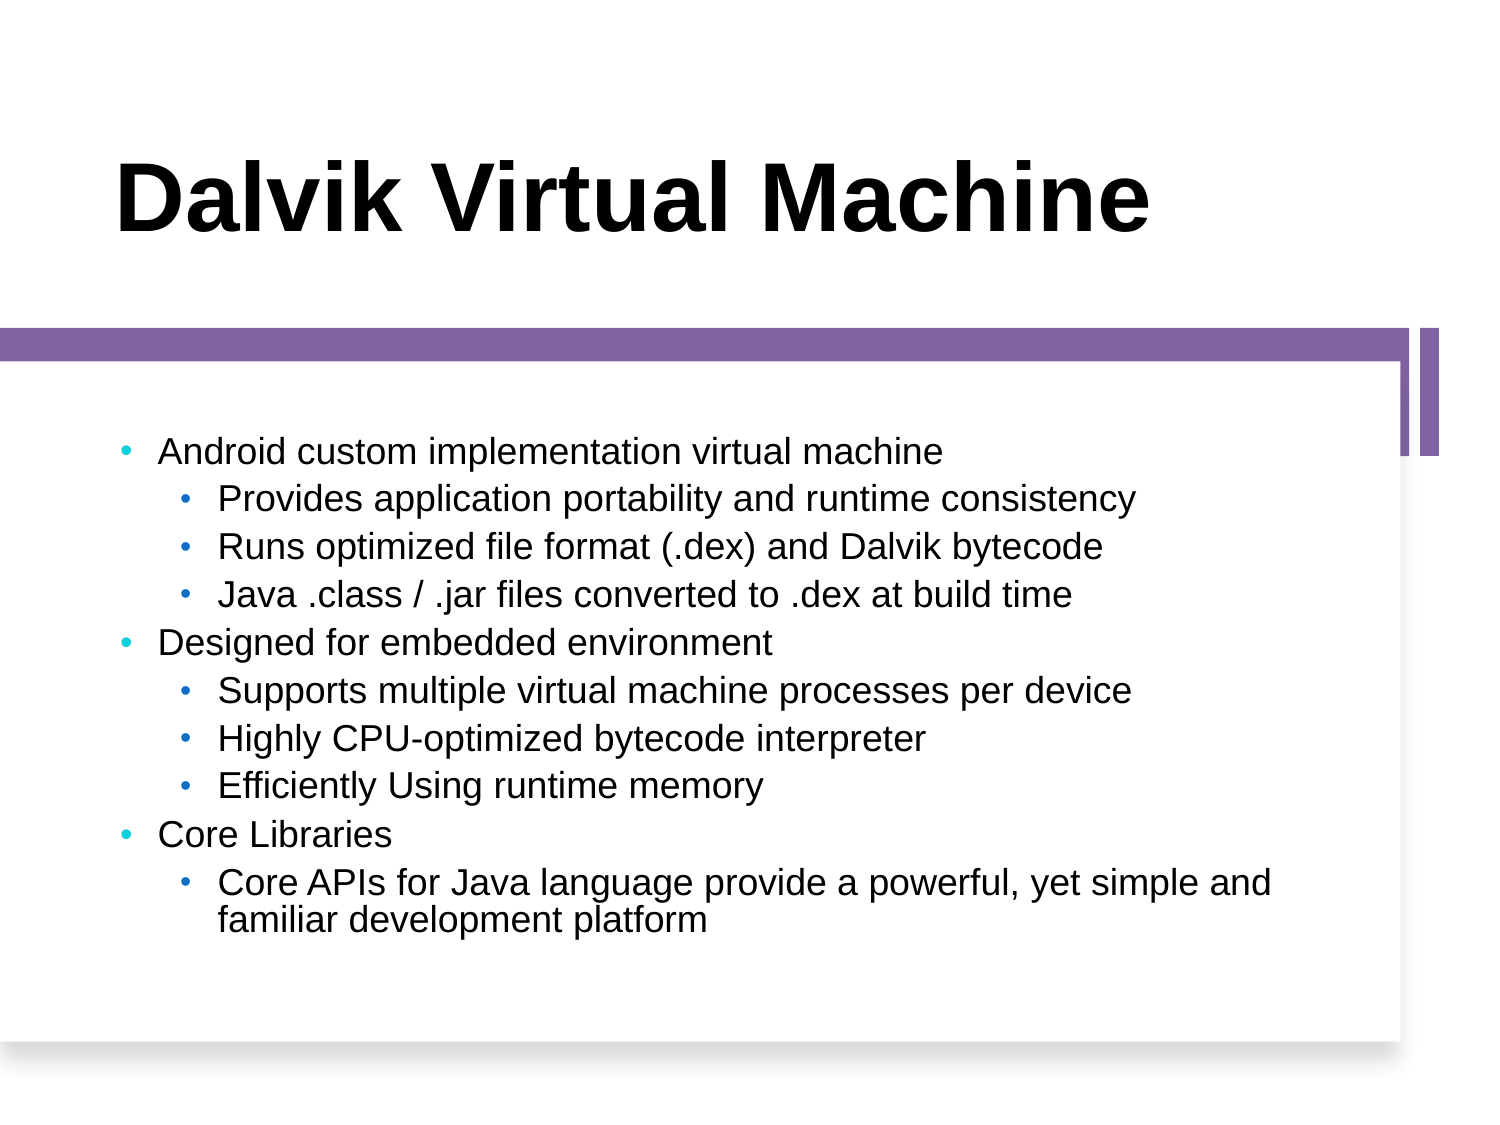

Dalvik Virtual Machine

Android custom implementation virtual machine
Provides application portability and runtime consistency
Runs optimized file format (.dex) and Dalvik bytecode
Java .class / .jar files converted to .dex at build time
Designed for embedded environment
Supports multiple virtual machine processes per device
Highly CPU-optimized bytecode interpreter
Efficiently Using runtime memory
Core Libraries
Core APIs for Java language provide a powerful, yet simple and familiar development platform